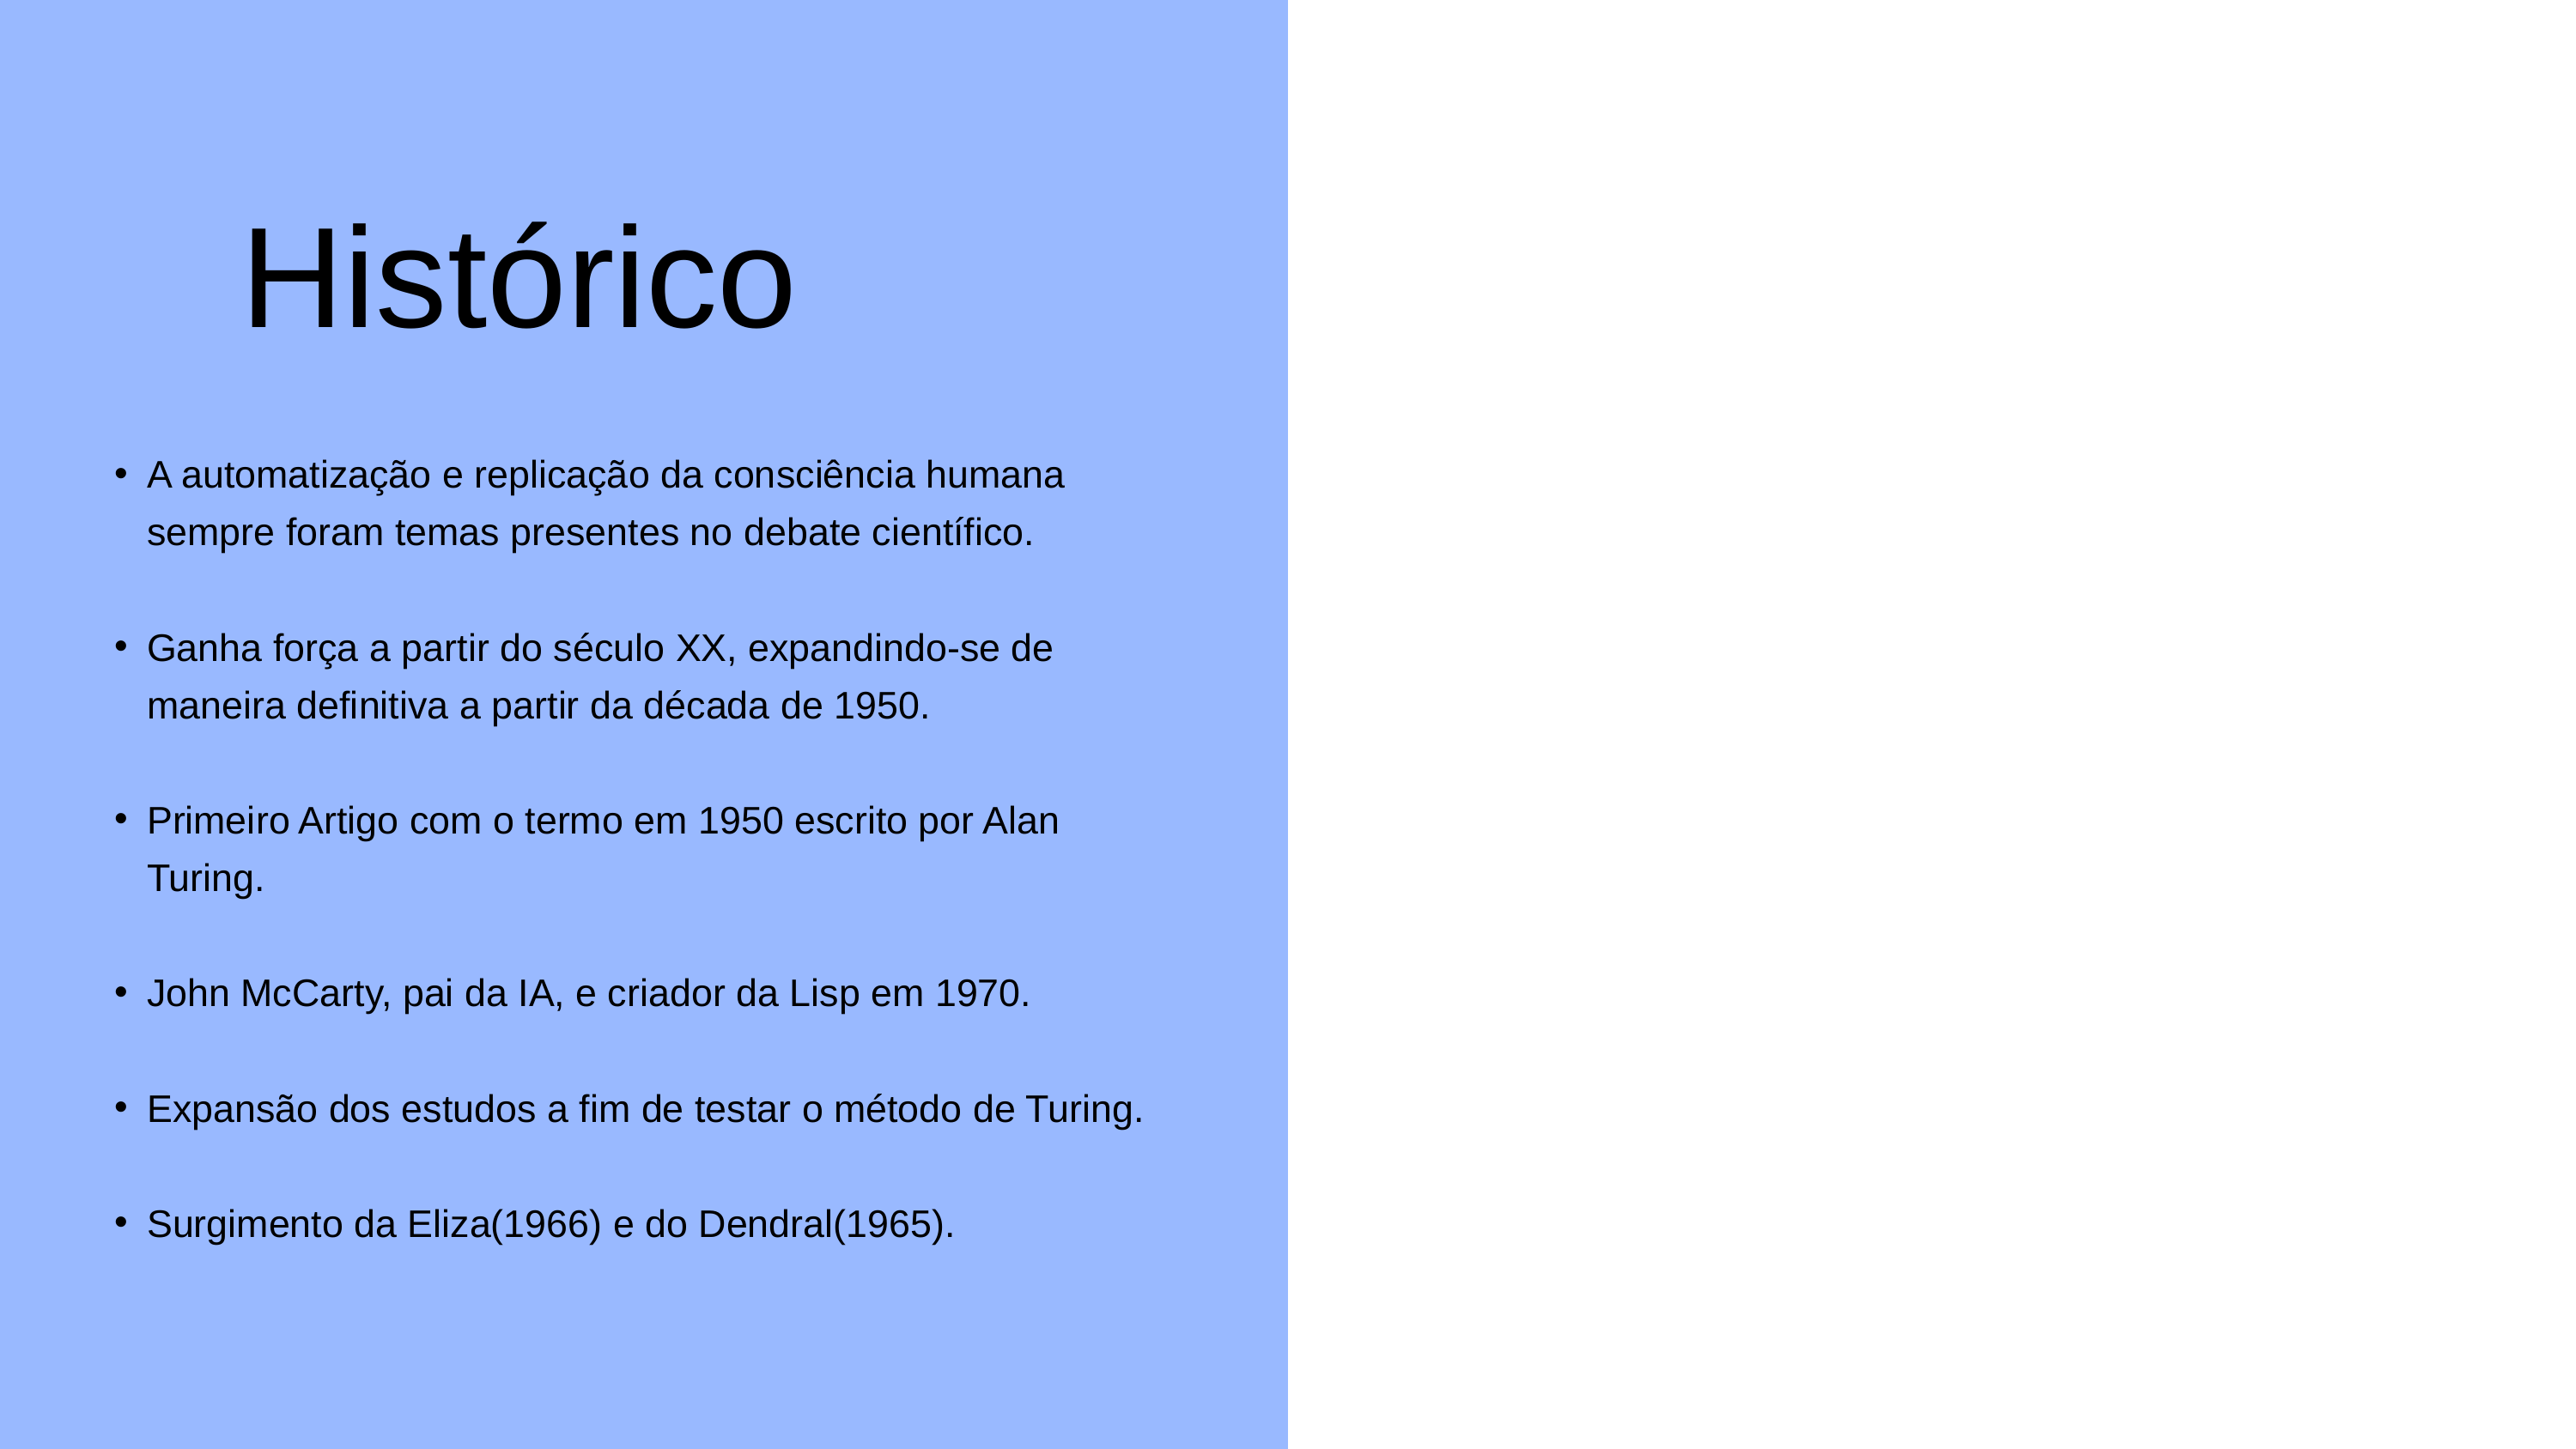

Histórico
A automatização e replicação da consciência humana sempre foram temas presentes no debate científico.

Ganha força a partir do século XX, expandindo-se de maneira definitiva a partir da década de 1950.

Primeiro Artigo com o termo em 1950 escrito por Alan Turing.

John McCarty, pai da IA, e criador da Lisp em 1970.

Expansão dos estudos a fim de testar o método de Turing.

Surgimento da Eliza(1966) e do Dendral(1965).